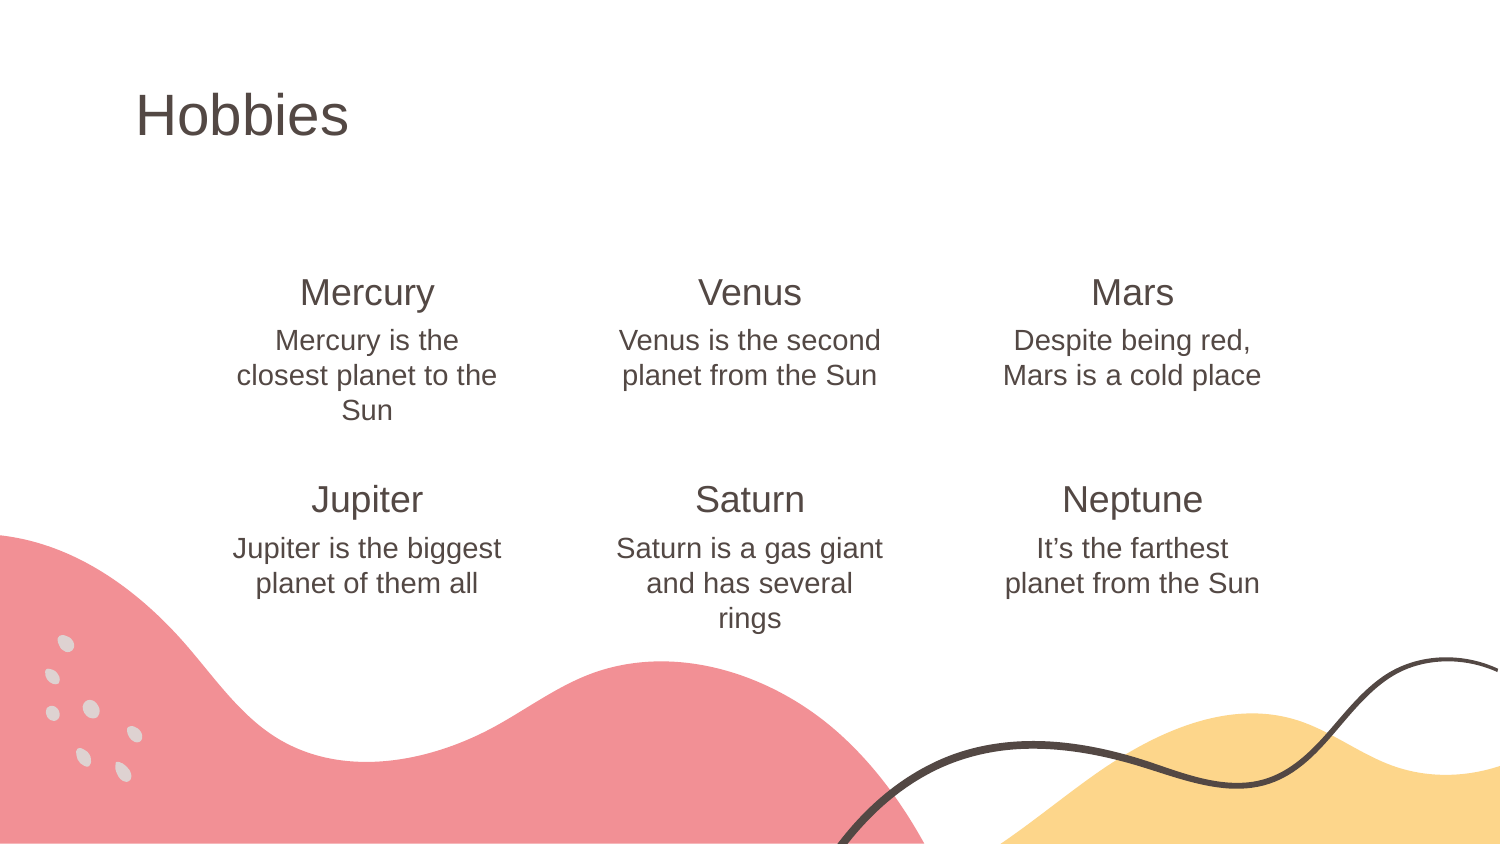

Hobbies
# Mercury
Venus
Mars
Mercury is the closest planet to the Sun

Venus is the second planet from the Sun

Despite being red,
Mars is a cold place
Jupiter
Saturn
Neptune
Jupiter is the biggest planet of them all
Saturn is a gas giant and has several rings

It’s the farthest planet from the Sun